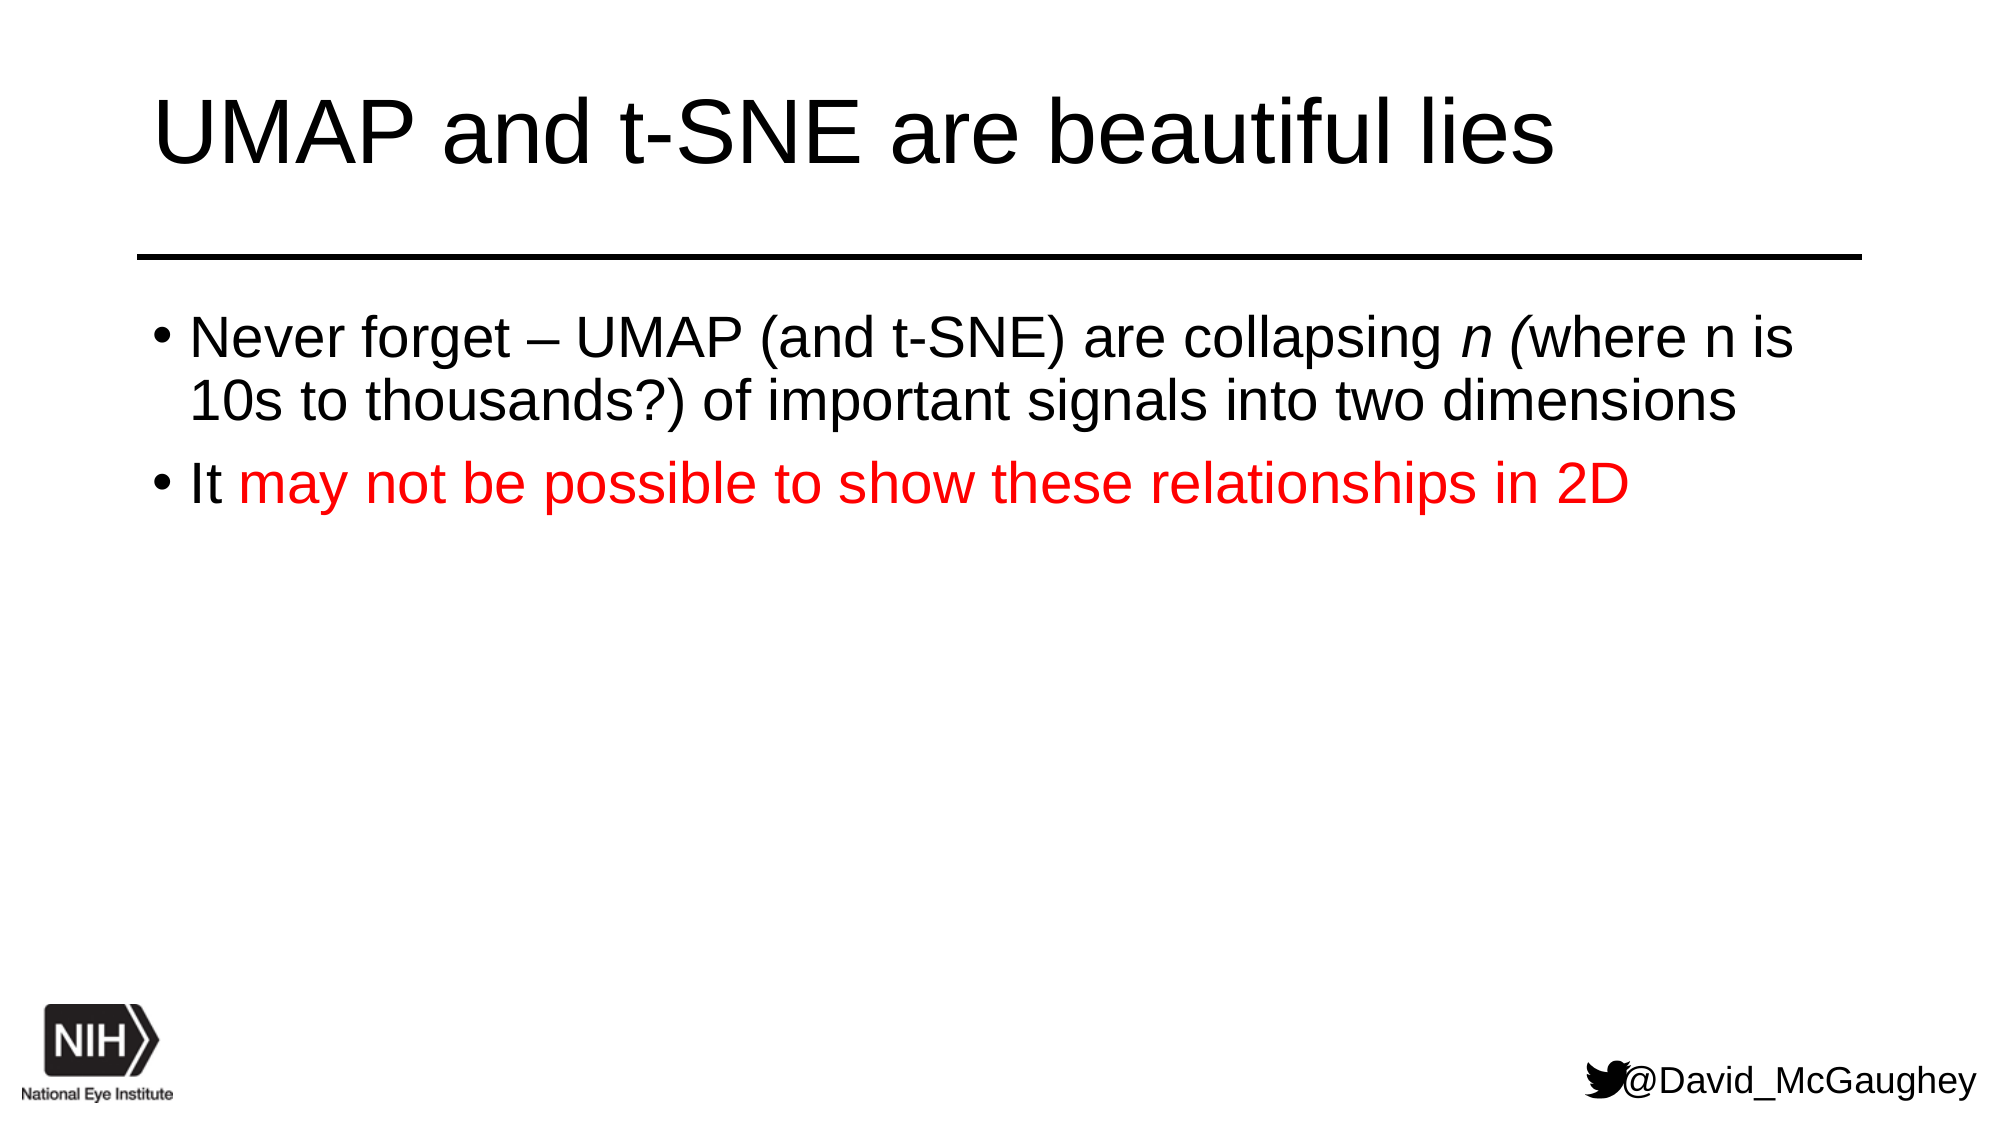

# UMAP and t-SNE are beautiful lies
Never forget – UMAP (and t-SNE) are collapsing n (where n is 10s to thousands?) of important signals into two dimensions
It may not be possible to show these relationships in 2D